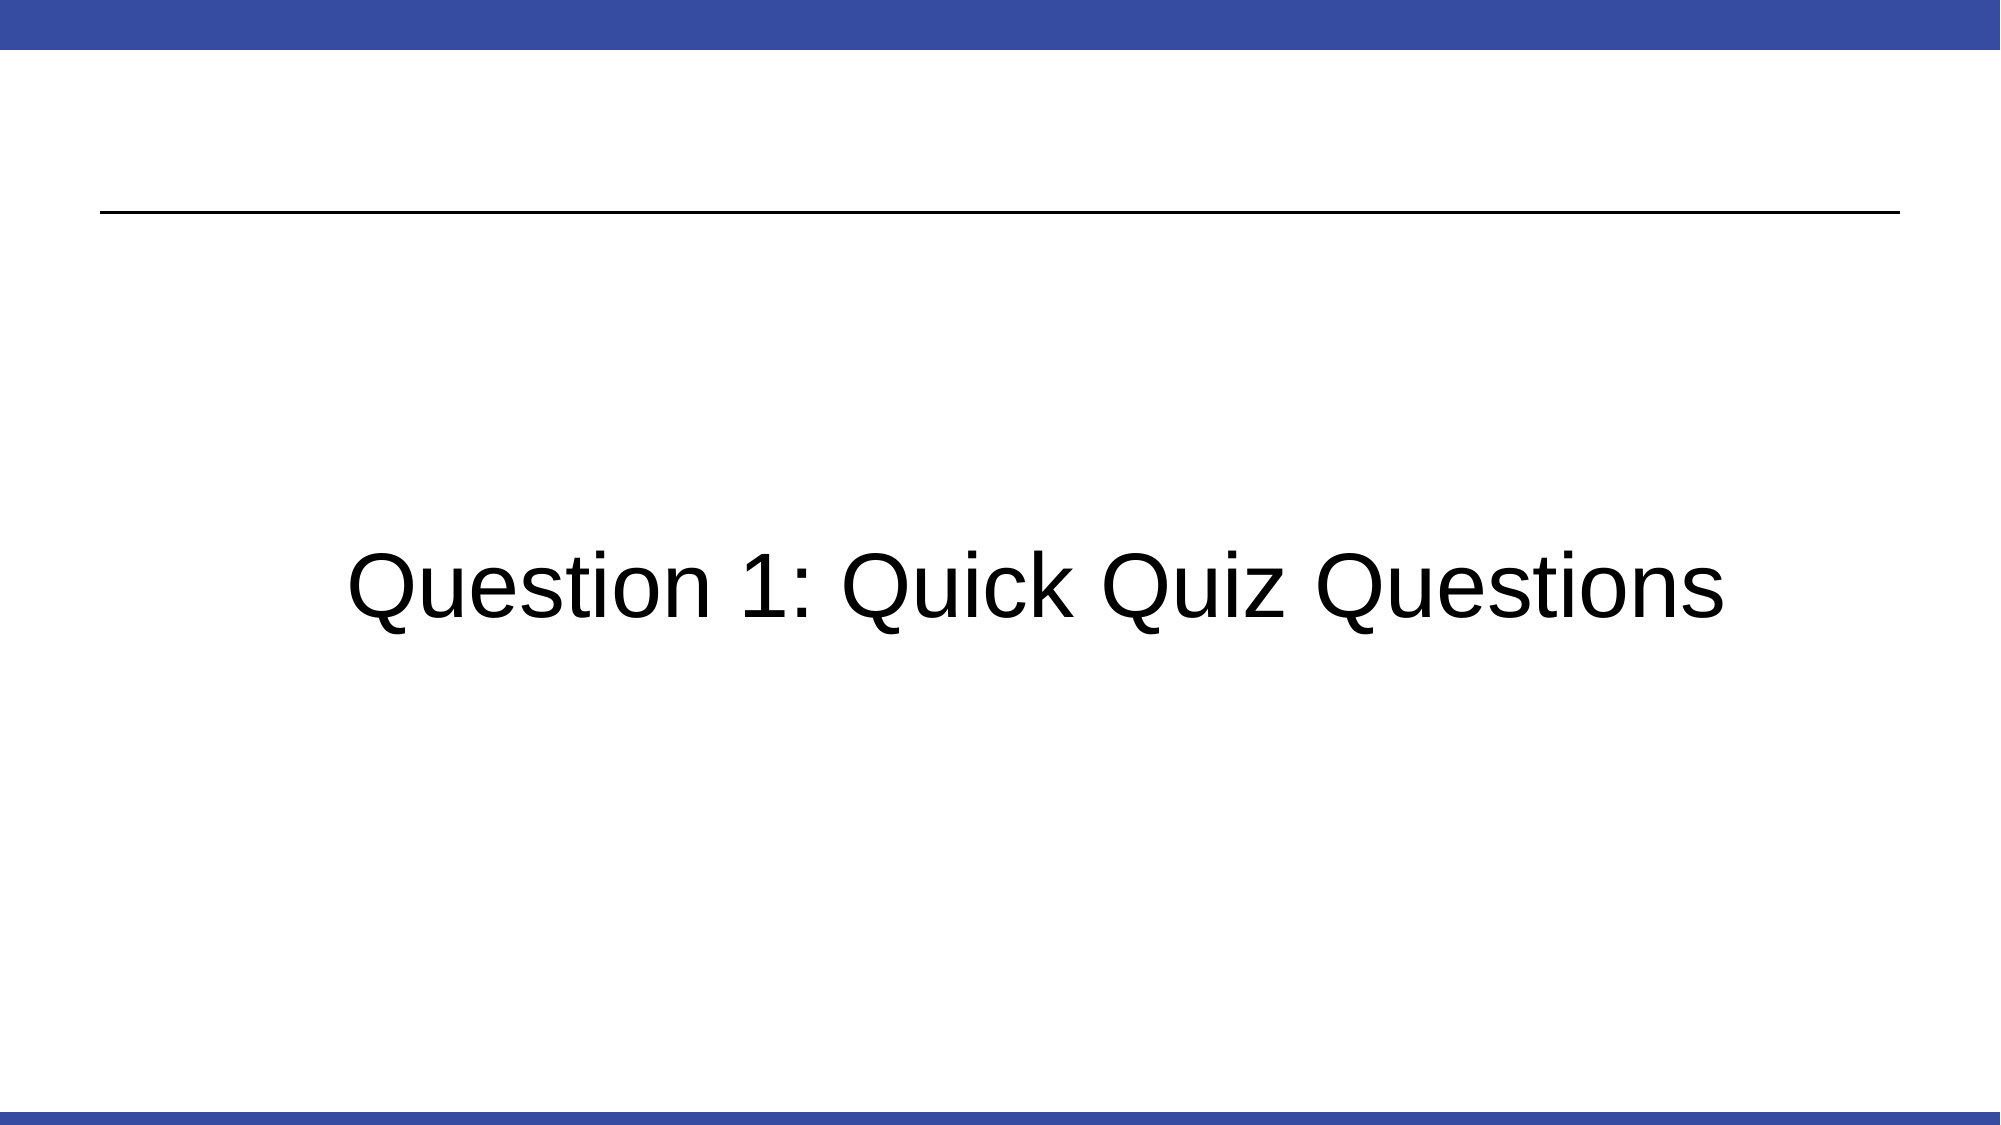

# Question 1: Quick Quiz Questions
2